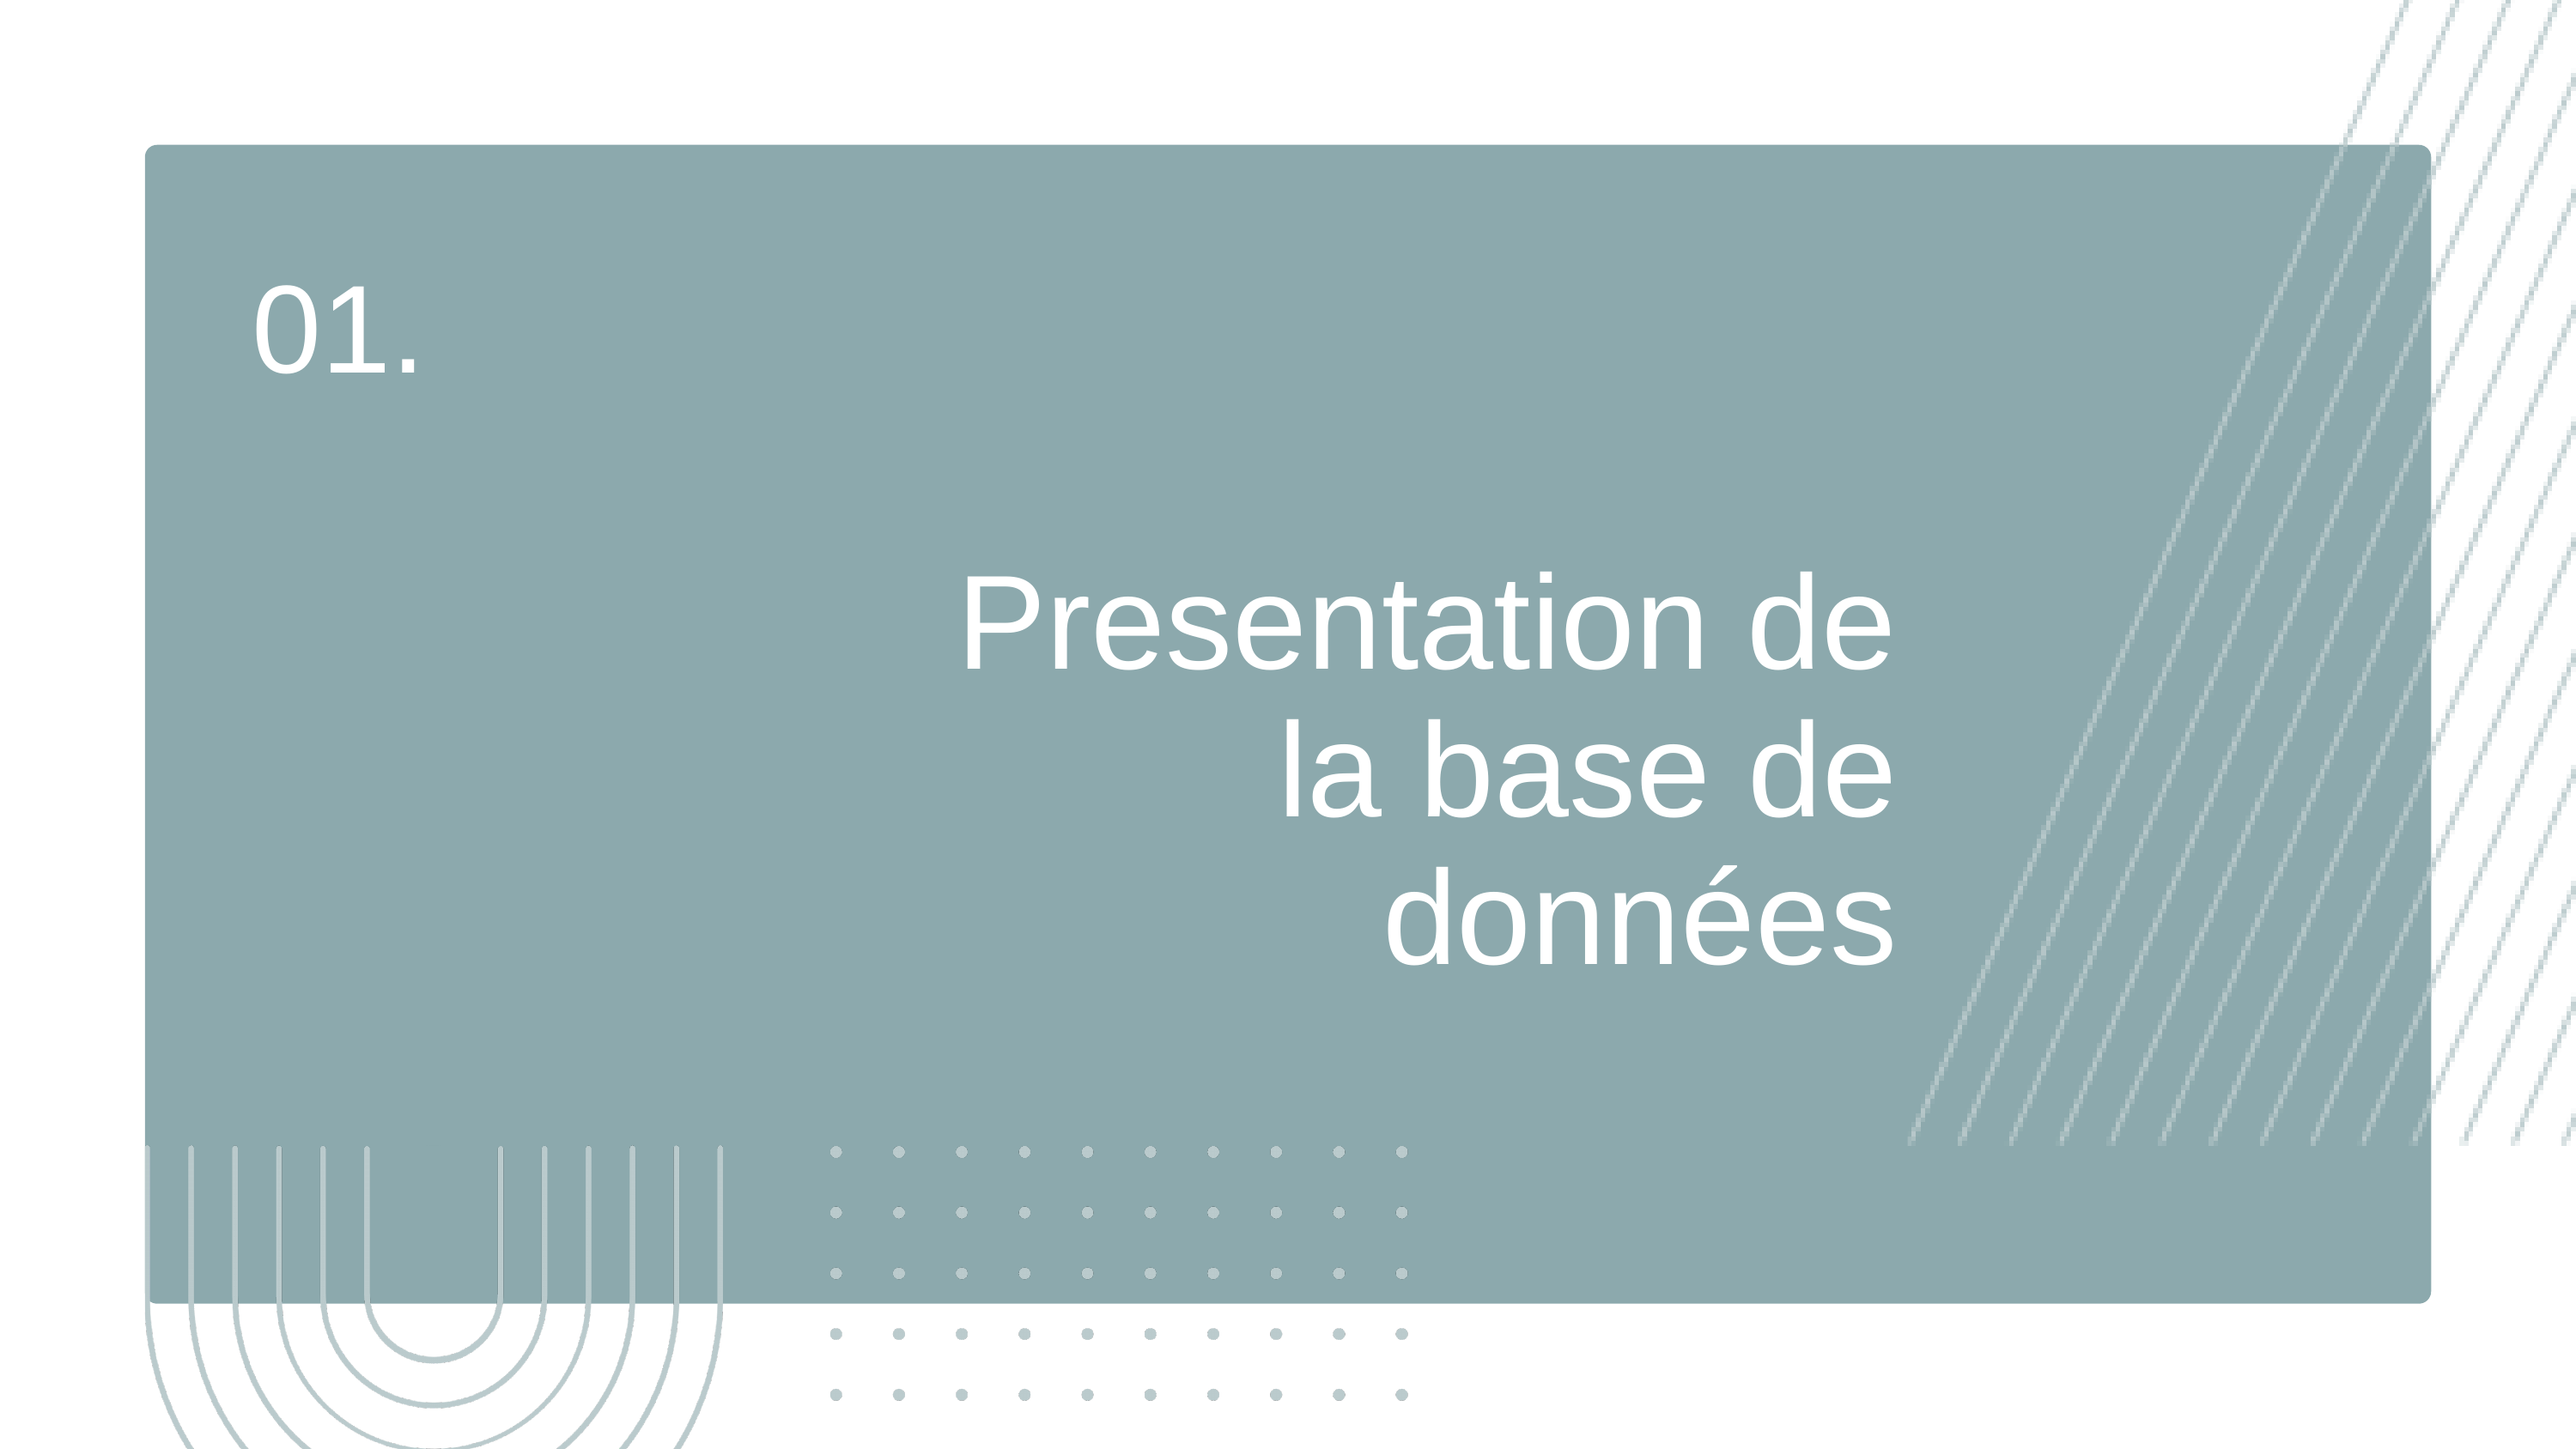

01.
Presentation de la base de données
4